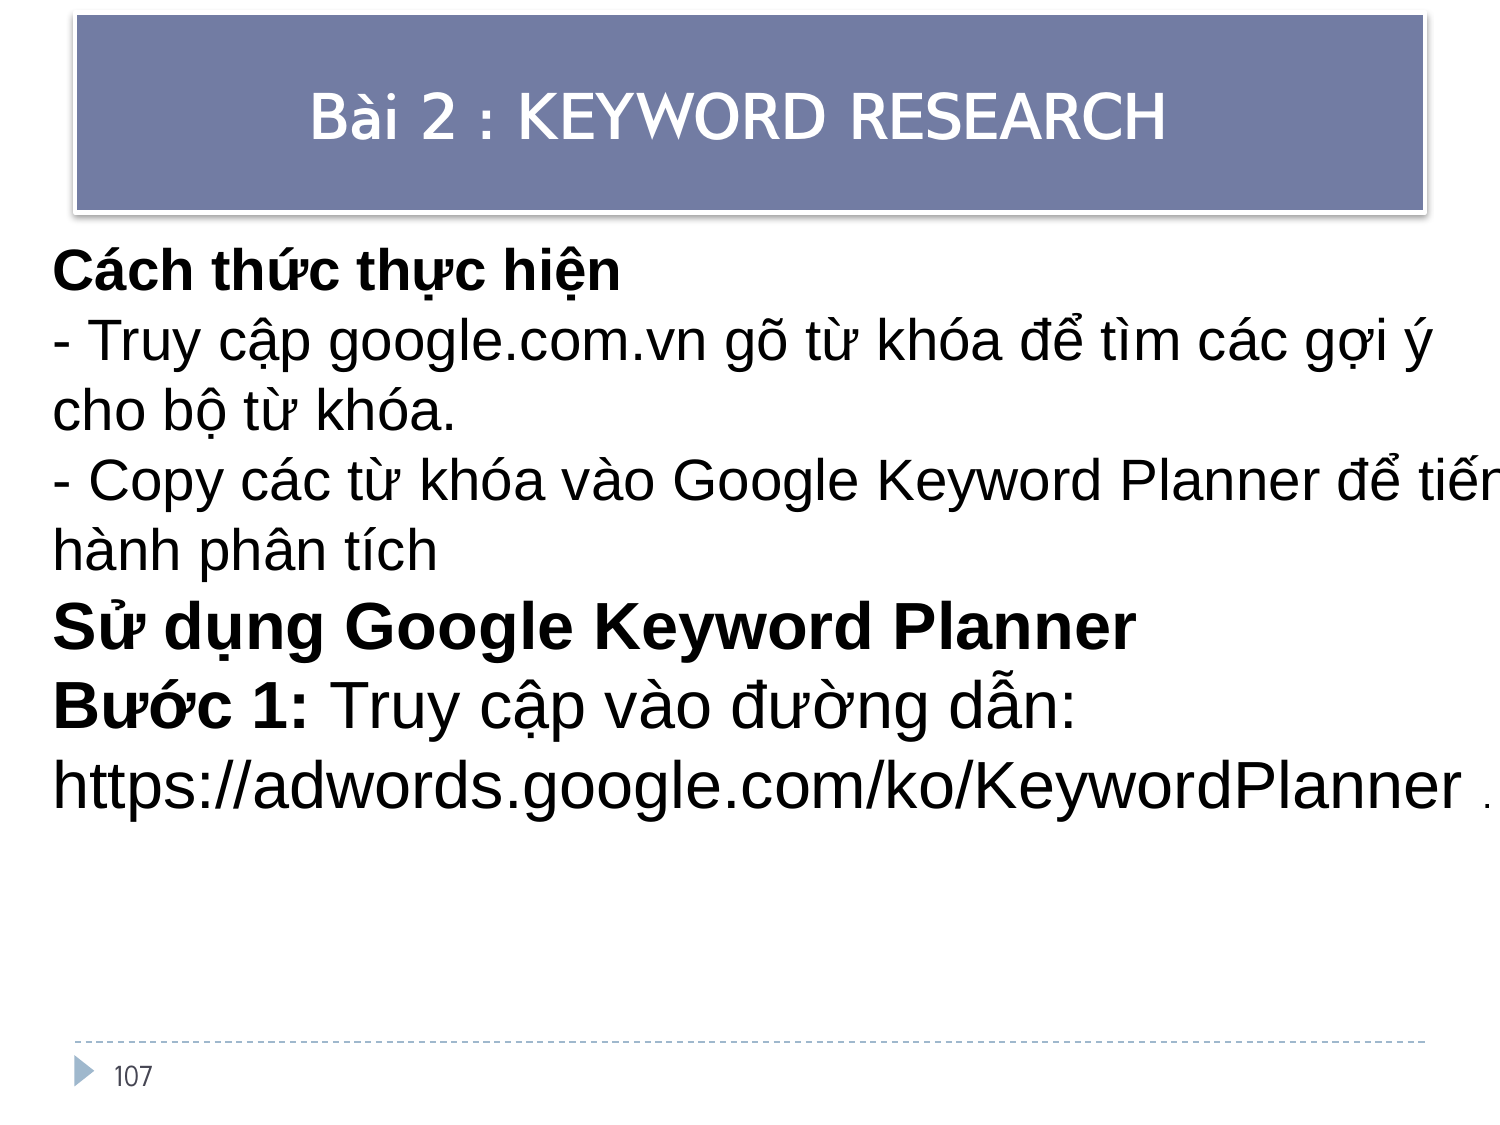

# Bài 2 : KEYWORD RESEARCH
Cách thức thực hiện
- Truy cập google.com.vn gõ từ khóa để tìm các gợi ý cho bộ từ khóa.
- Copy các từ khóa vào Google Keyword Planner để tiến hành phân tích
Sử dụng Google Keyword Planner
Bước 1: Truy cập vào đường dẫn: https://adwords.google.com/ko/KeywordPlanner .
107